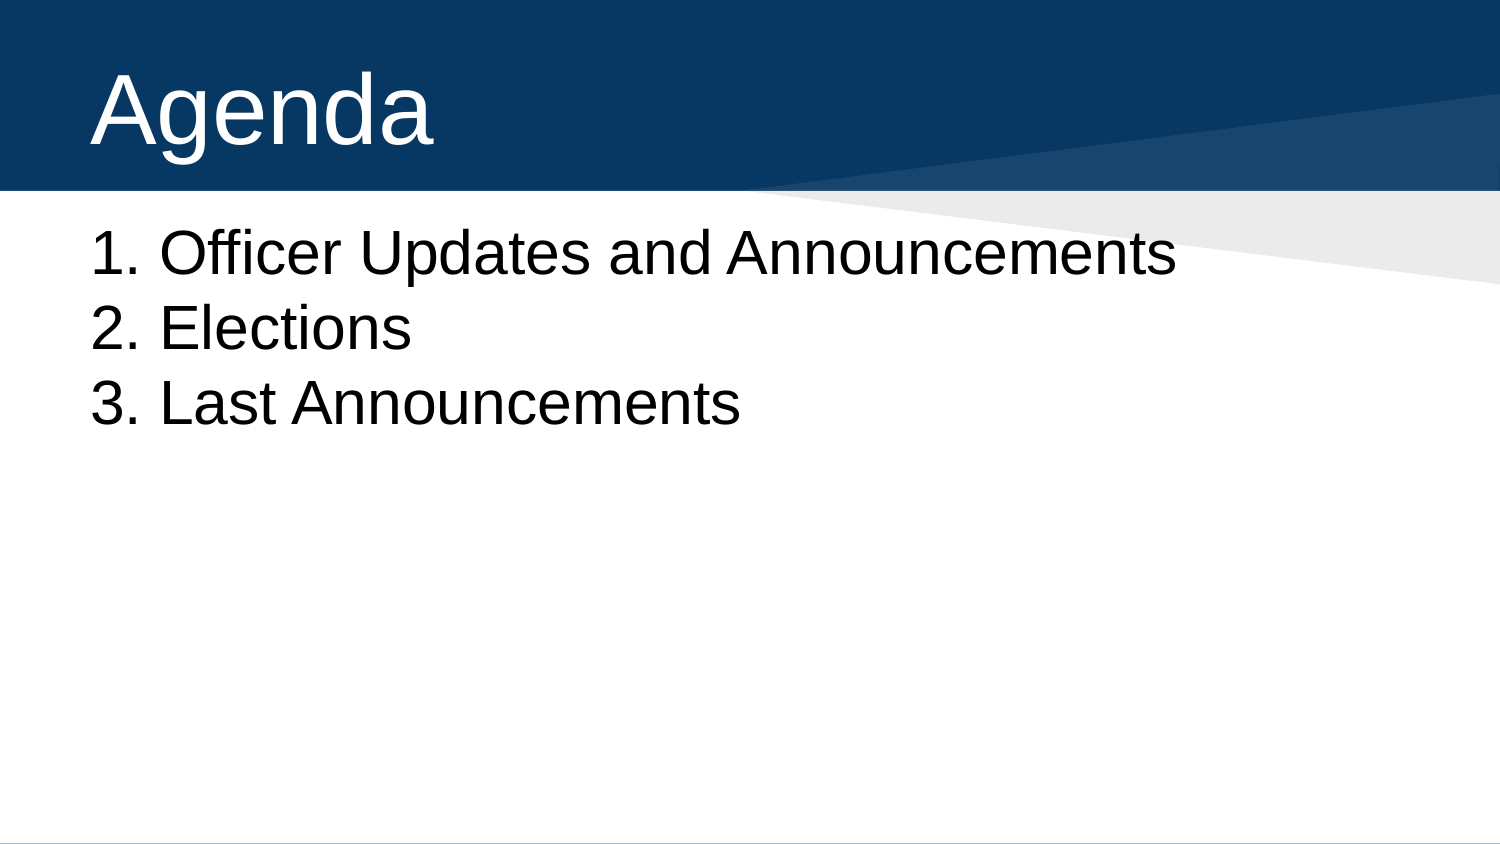

# Agenda
1. Officer Updates and Announcements
2. Elections
3. Last Announcements